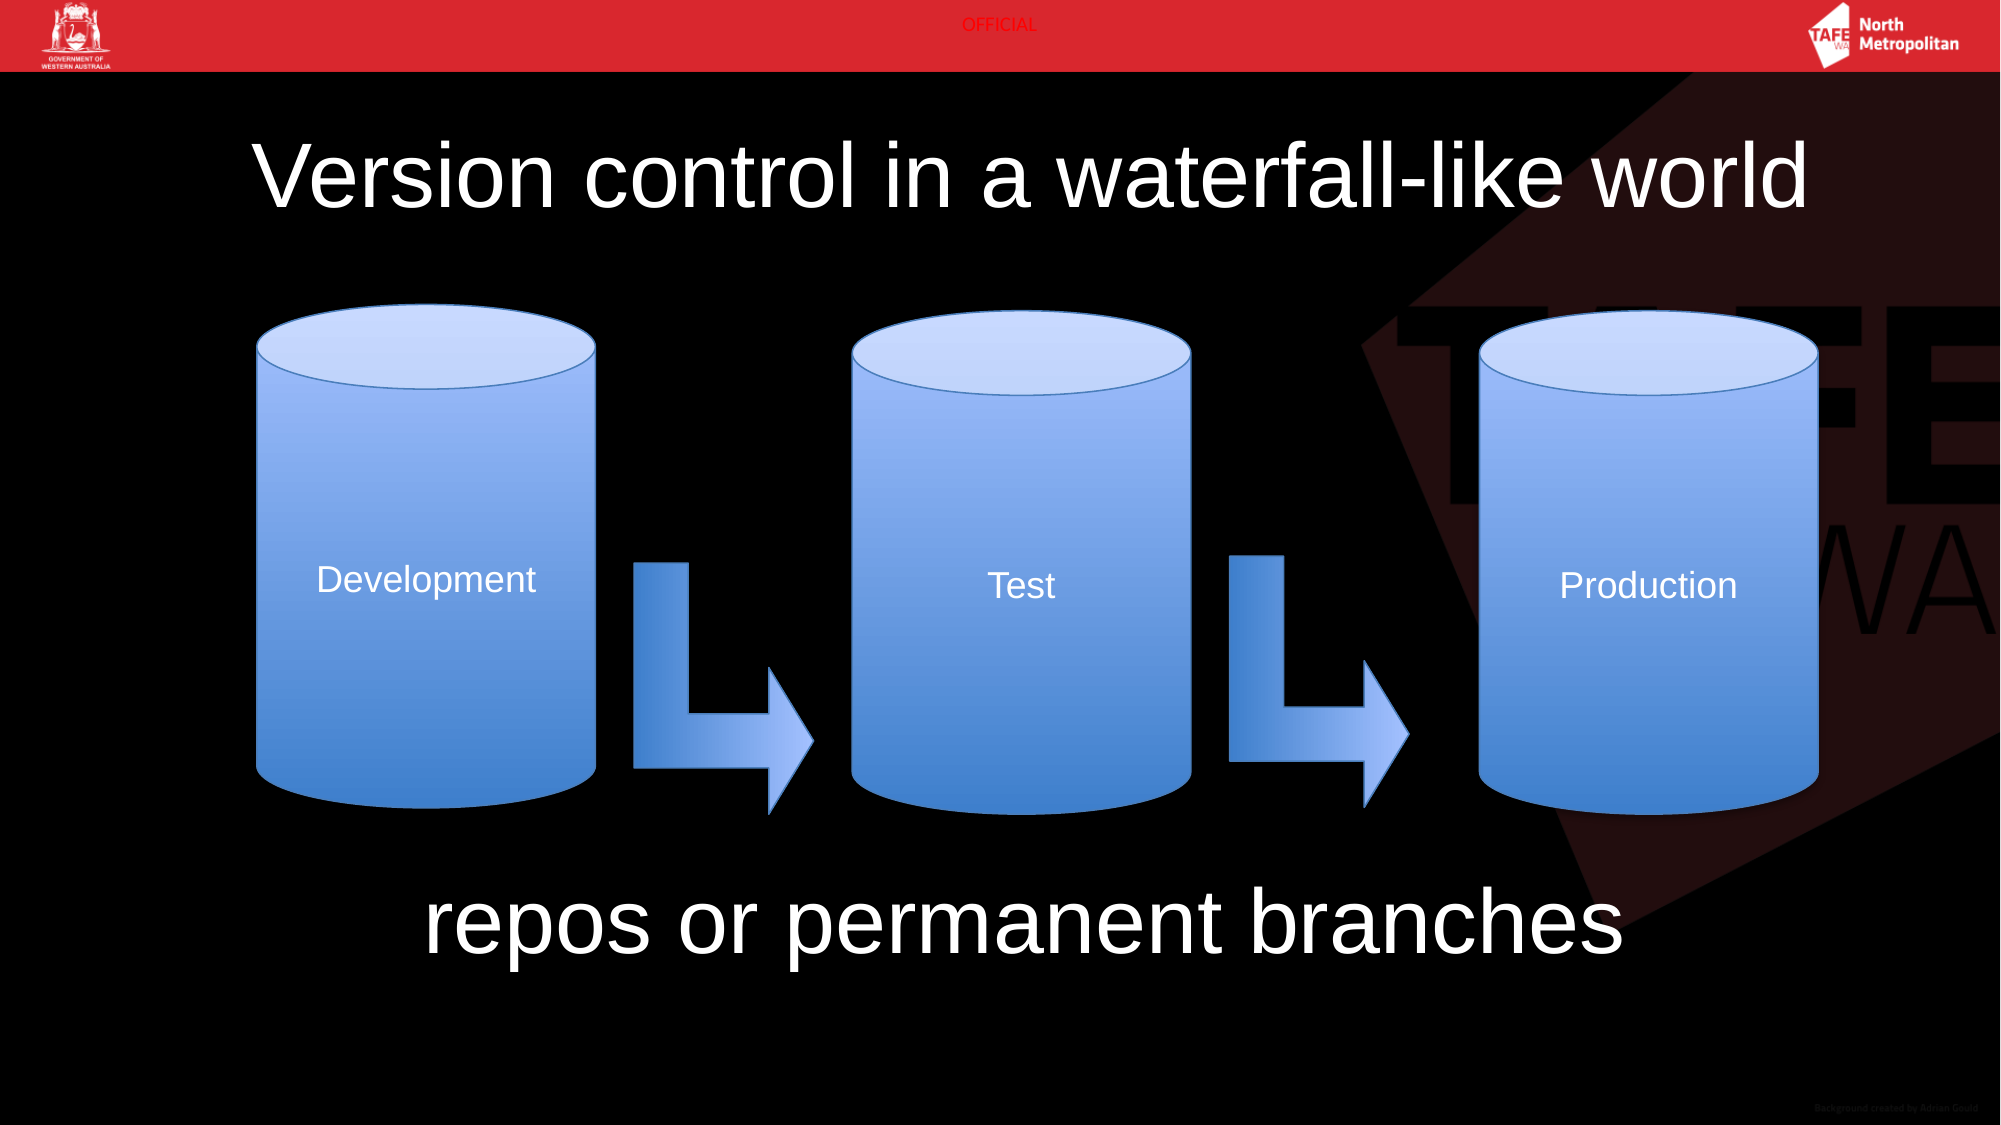

Version control in a waterfall-like world
Development
Test
Production

repos or permanent branches